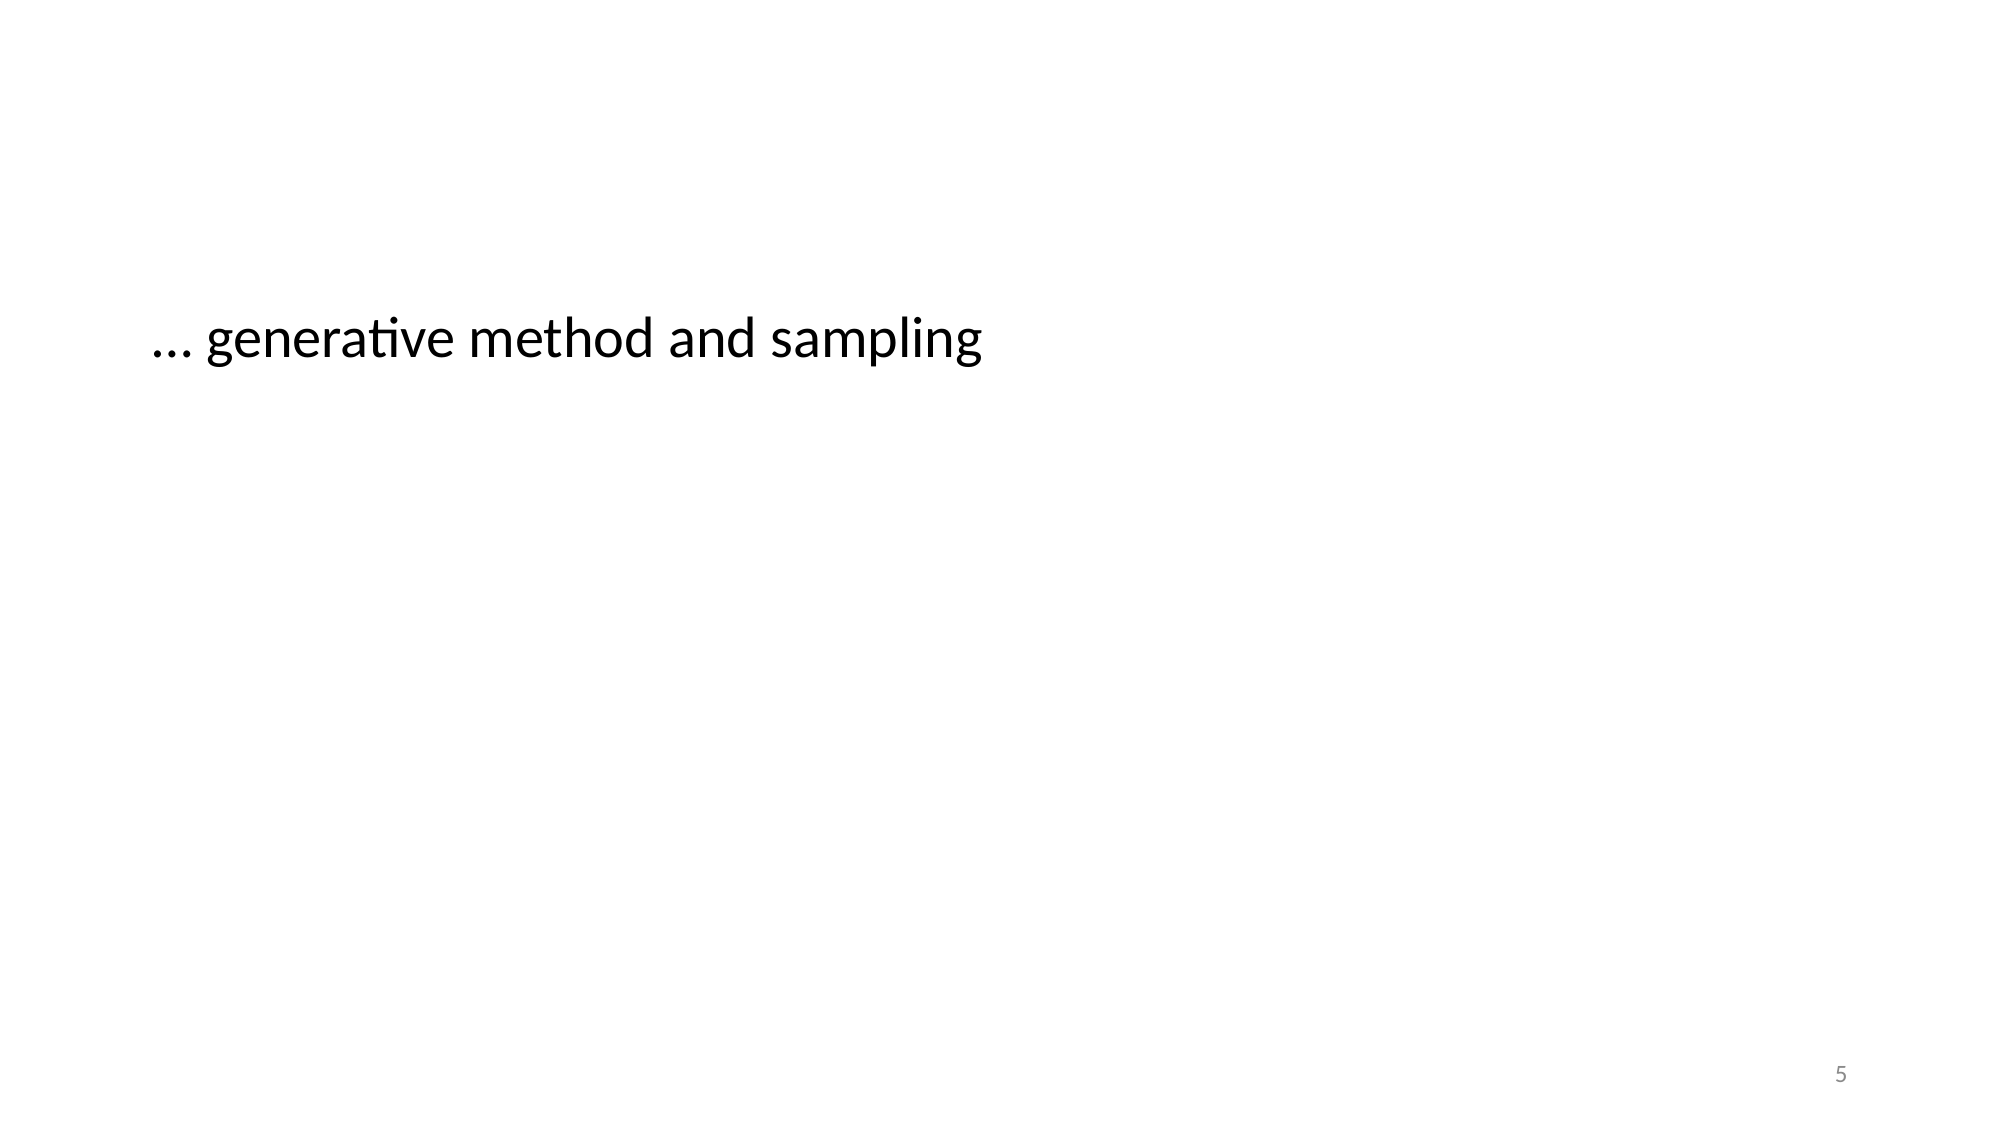

#
… generative method and sampling
5